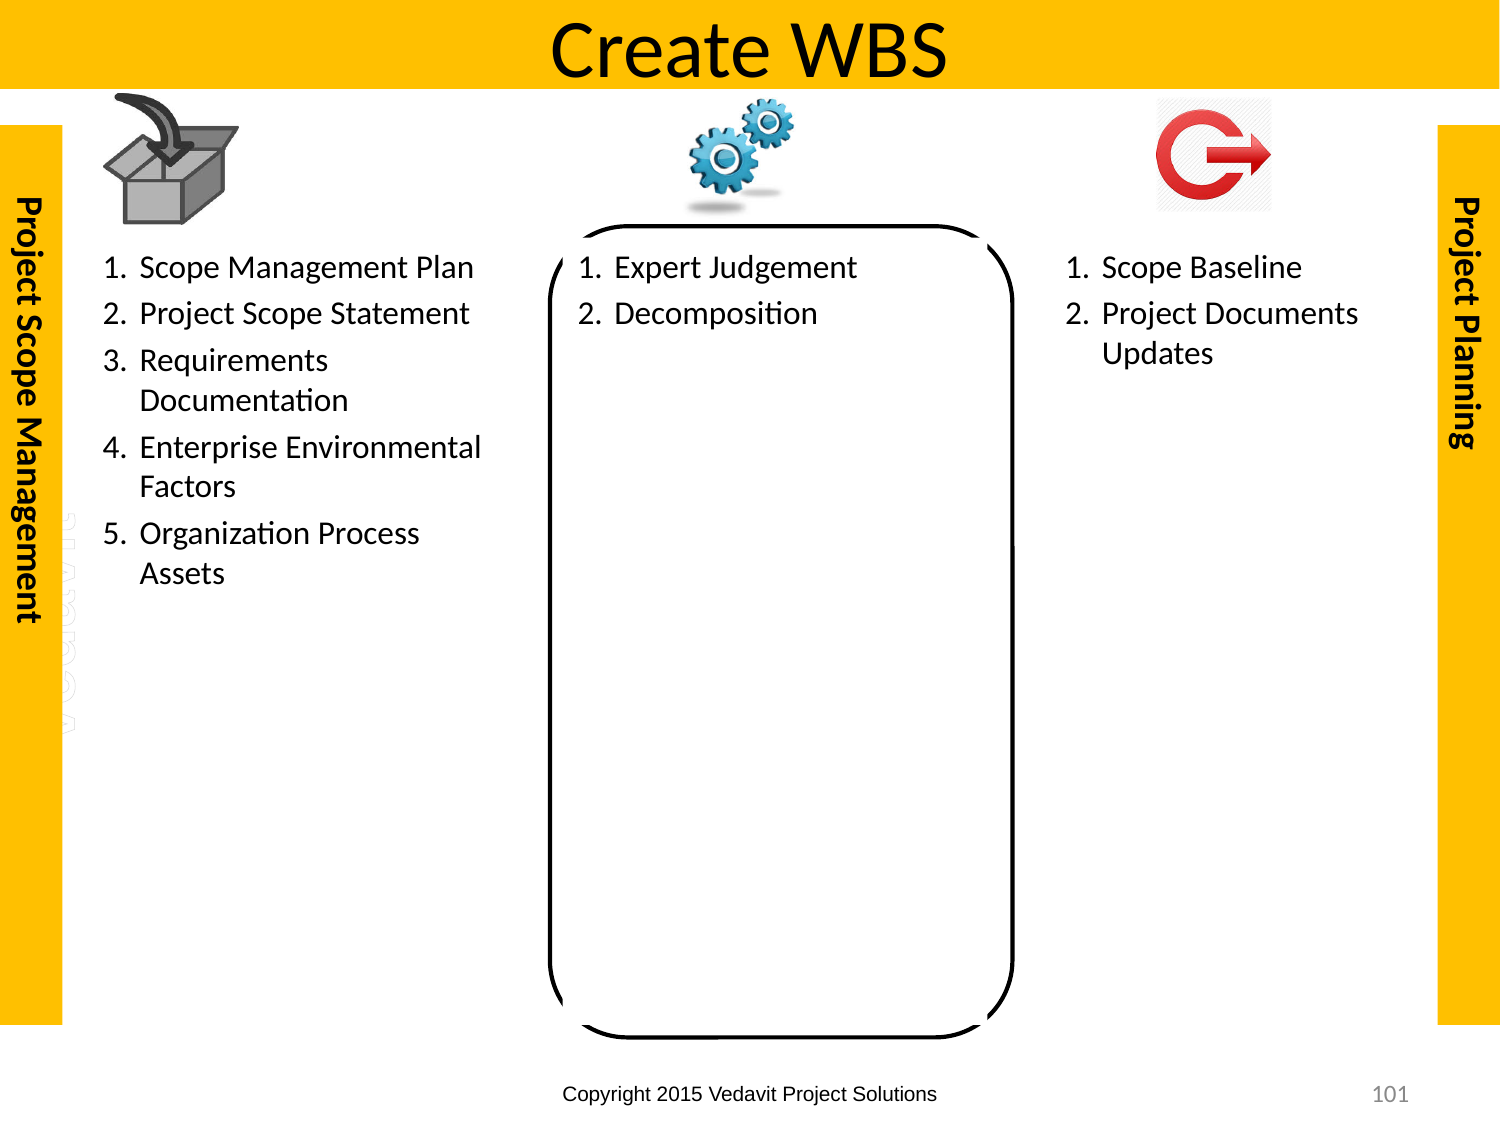

# Create WBS
Project Scope Management
Project Planning
Scope Management Plan
Project Scope Statement
Requirements Documentation
Enterprise Environmental Factors
Organization Process Assets

Expert Judgement
Decomposition

Scope Baseline
Project Documents Updates

101